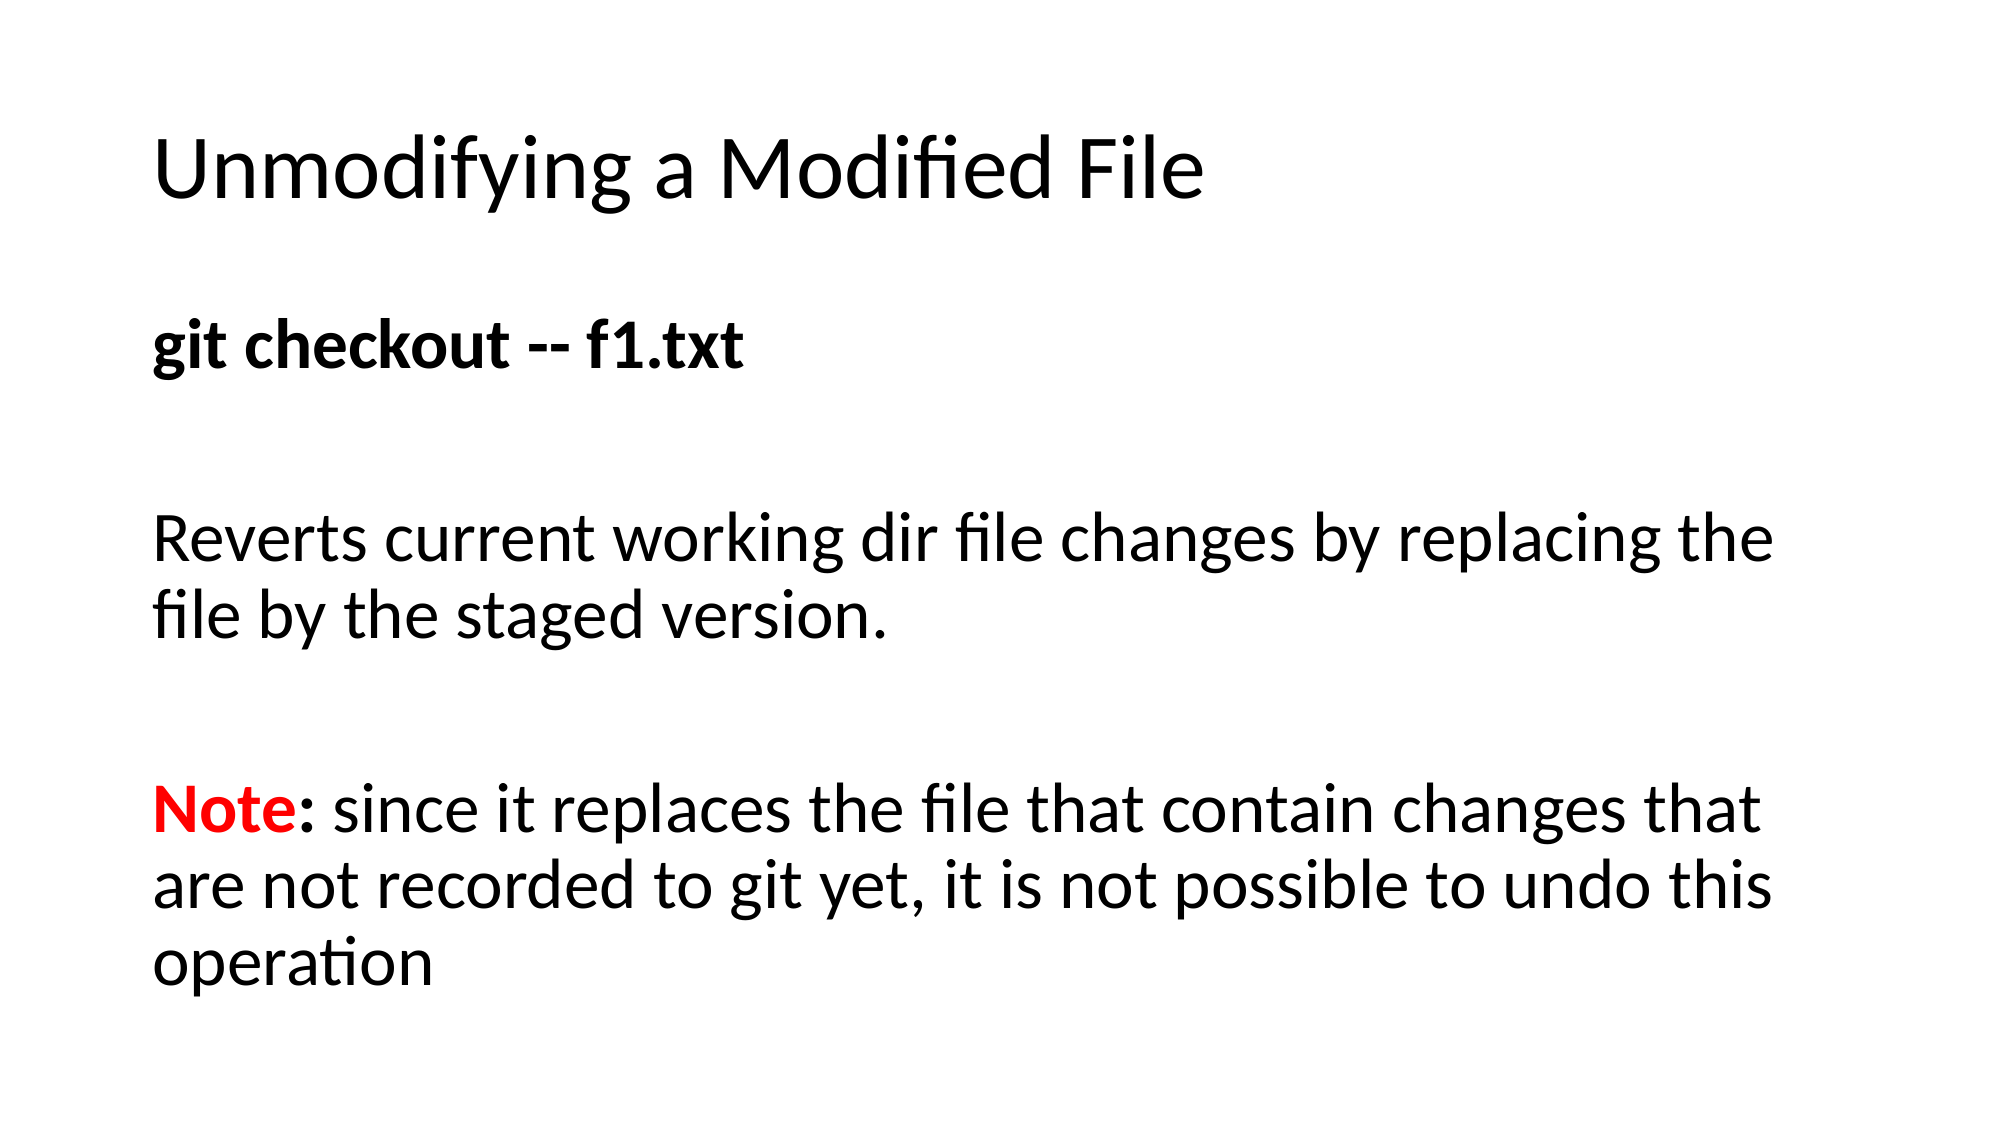

# Unmodifying a Modified File
git checkout -- f1.txt

Reverts current working dir file changes by replacing the file by the staged version.

Note: since it replaces the file that contain changes that are not recorded to git yet, it is not possible to undo this operation